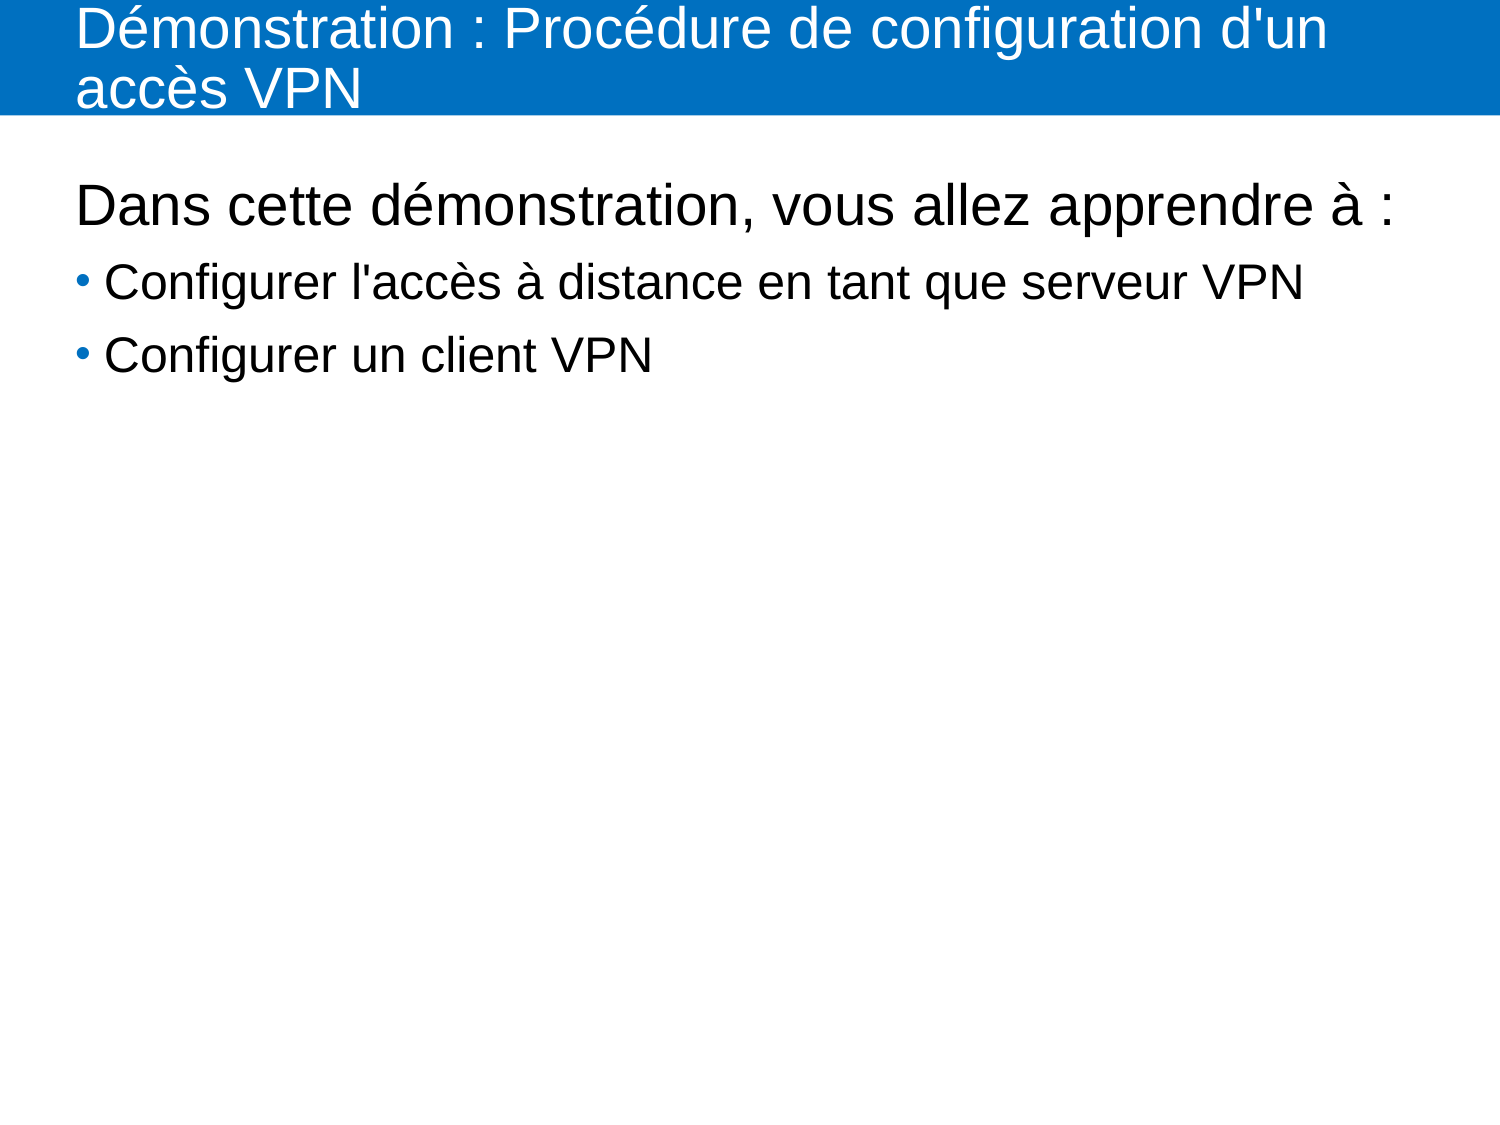

# Démonstration : Procédure de configuration d'un accès VPN
Dans cette démonstration, vous allez apprendre à :
Configurer l'accès à distance en tant que serveur VPN
Configurer un client VPN